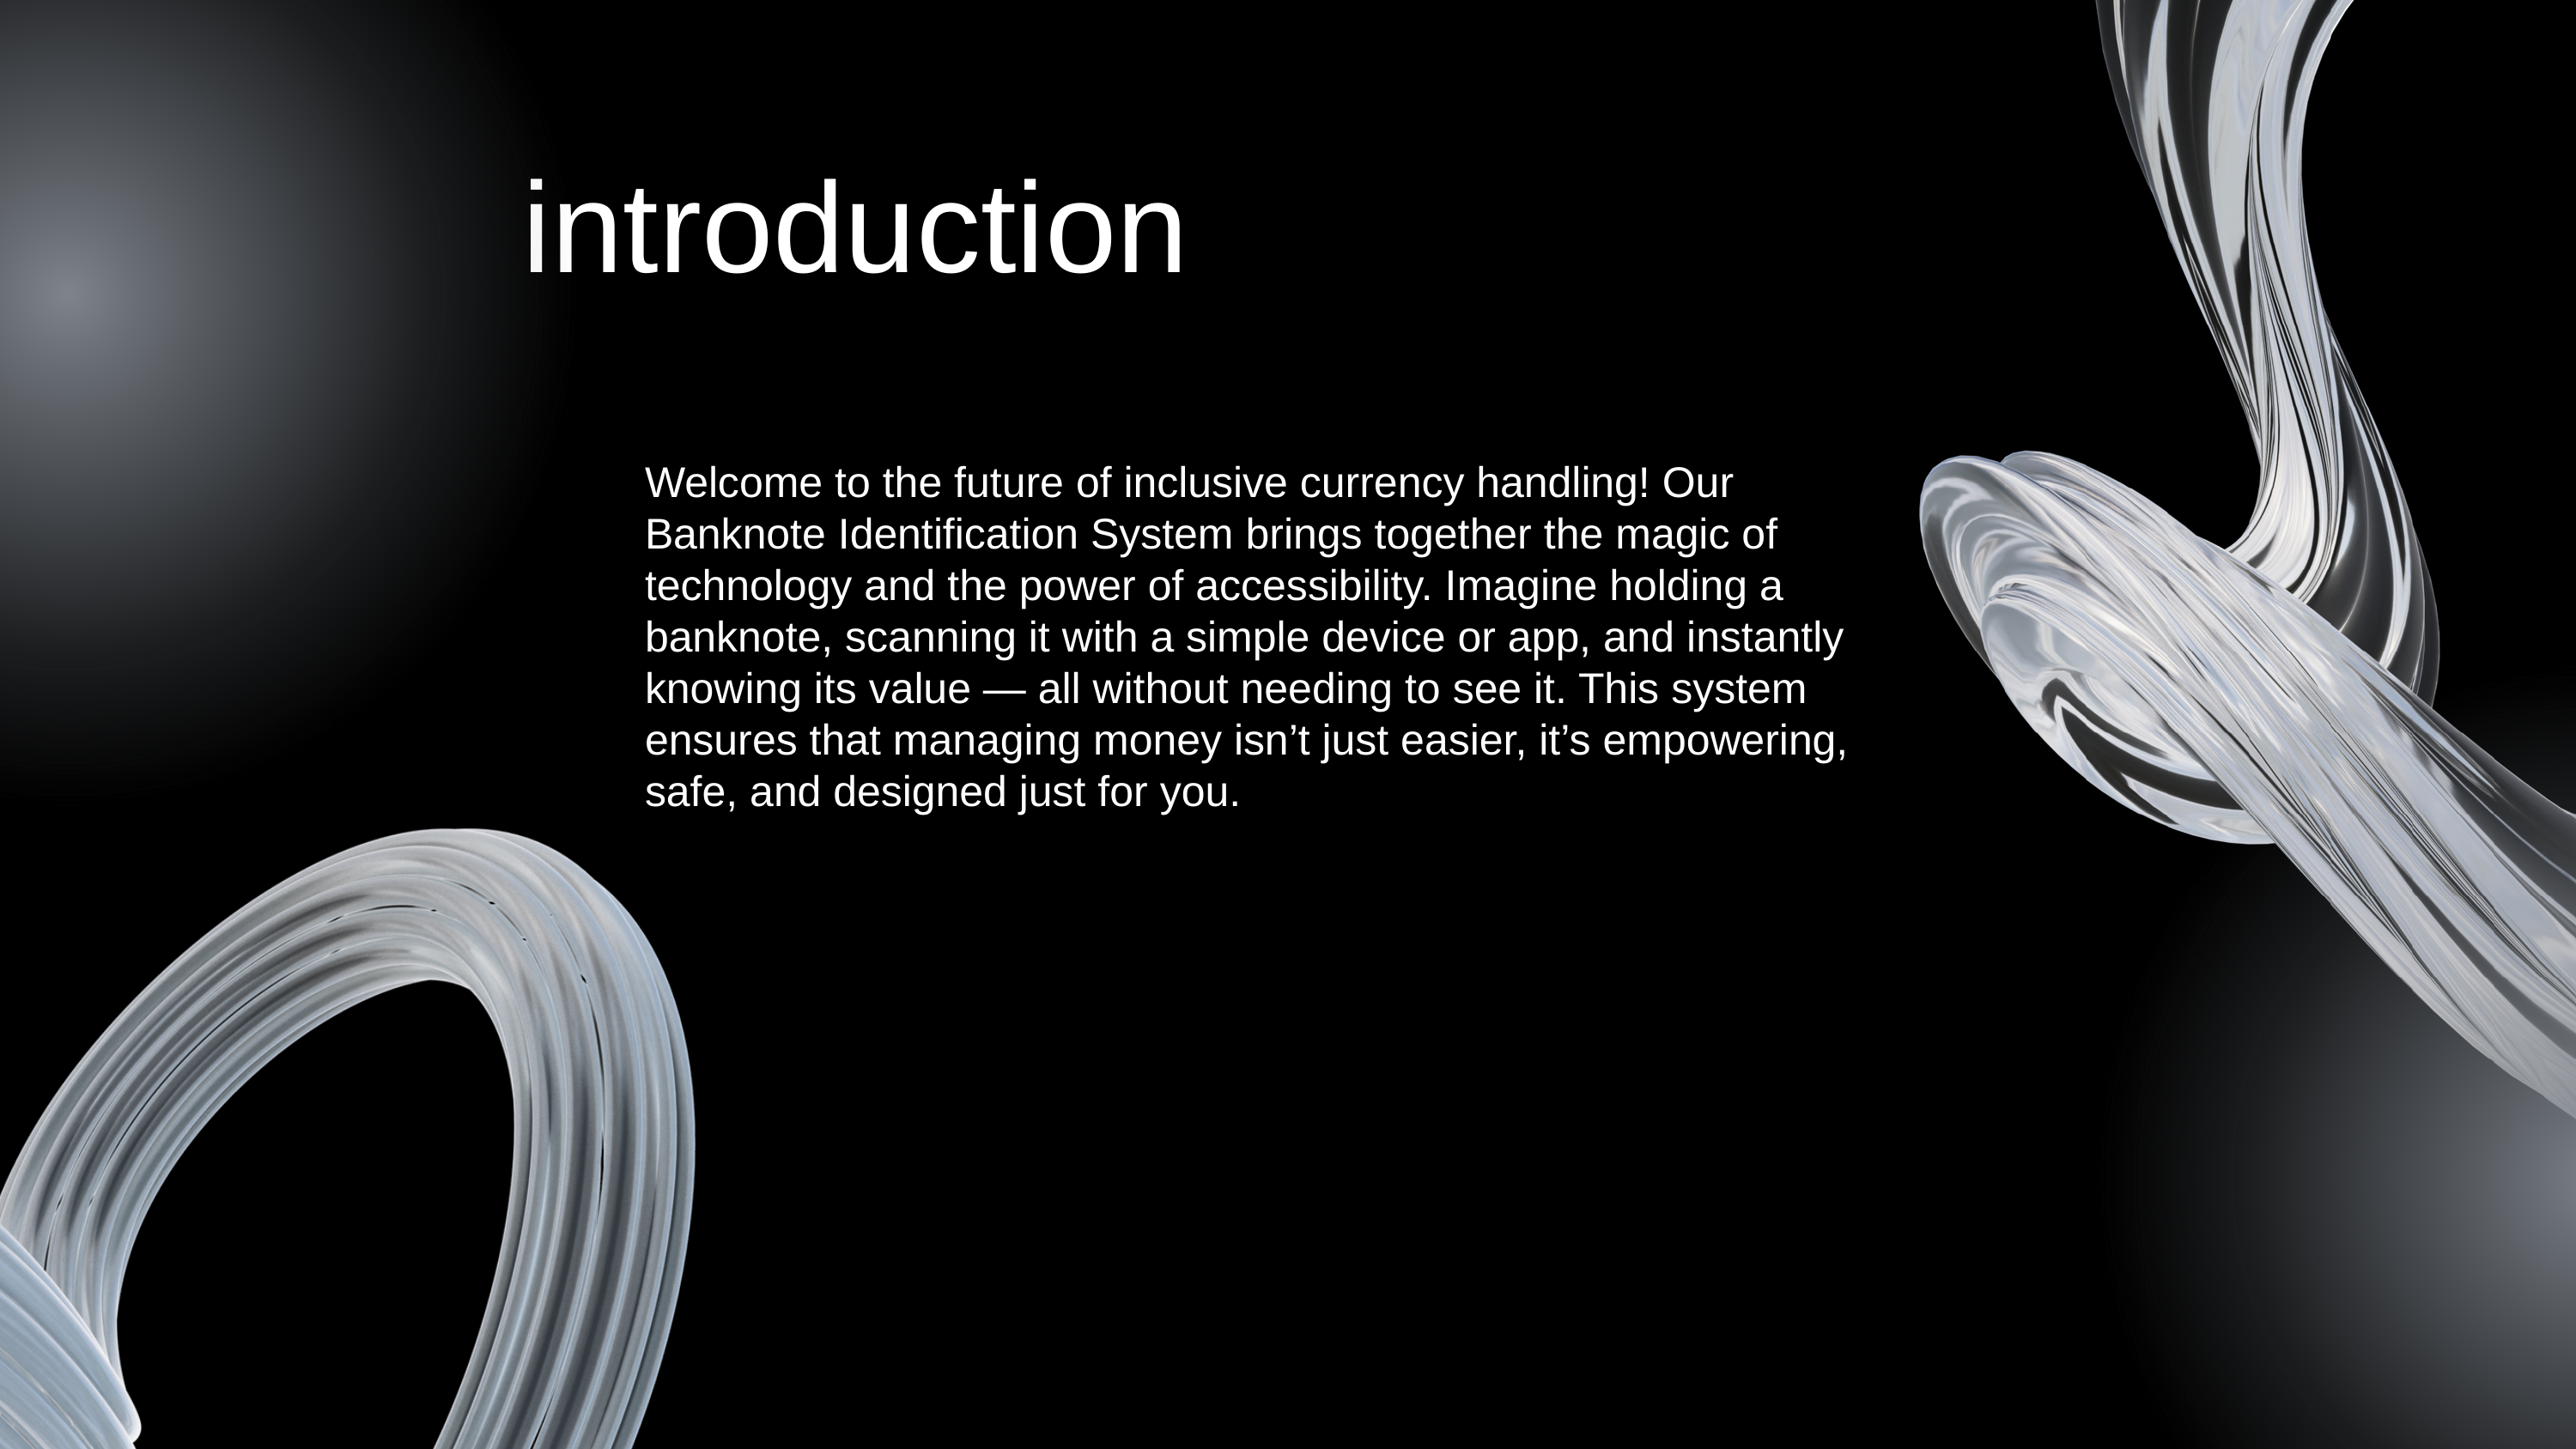

introduction
Welcome to the future of inclusive currency handling! Our Banknote Identification System brings together the magic of technology and the power of accessibility. Imagine holding a banknote, scanning it with a simple device or app, and instantly knowing its value — all without needing to see it. This system ensures that managing money isn’t just easier, it’s empowering, safe, and designed just for you.